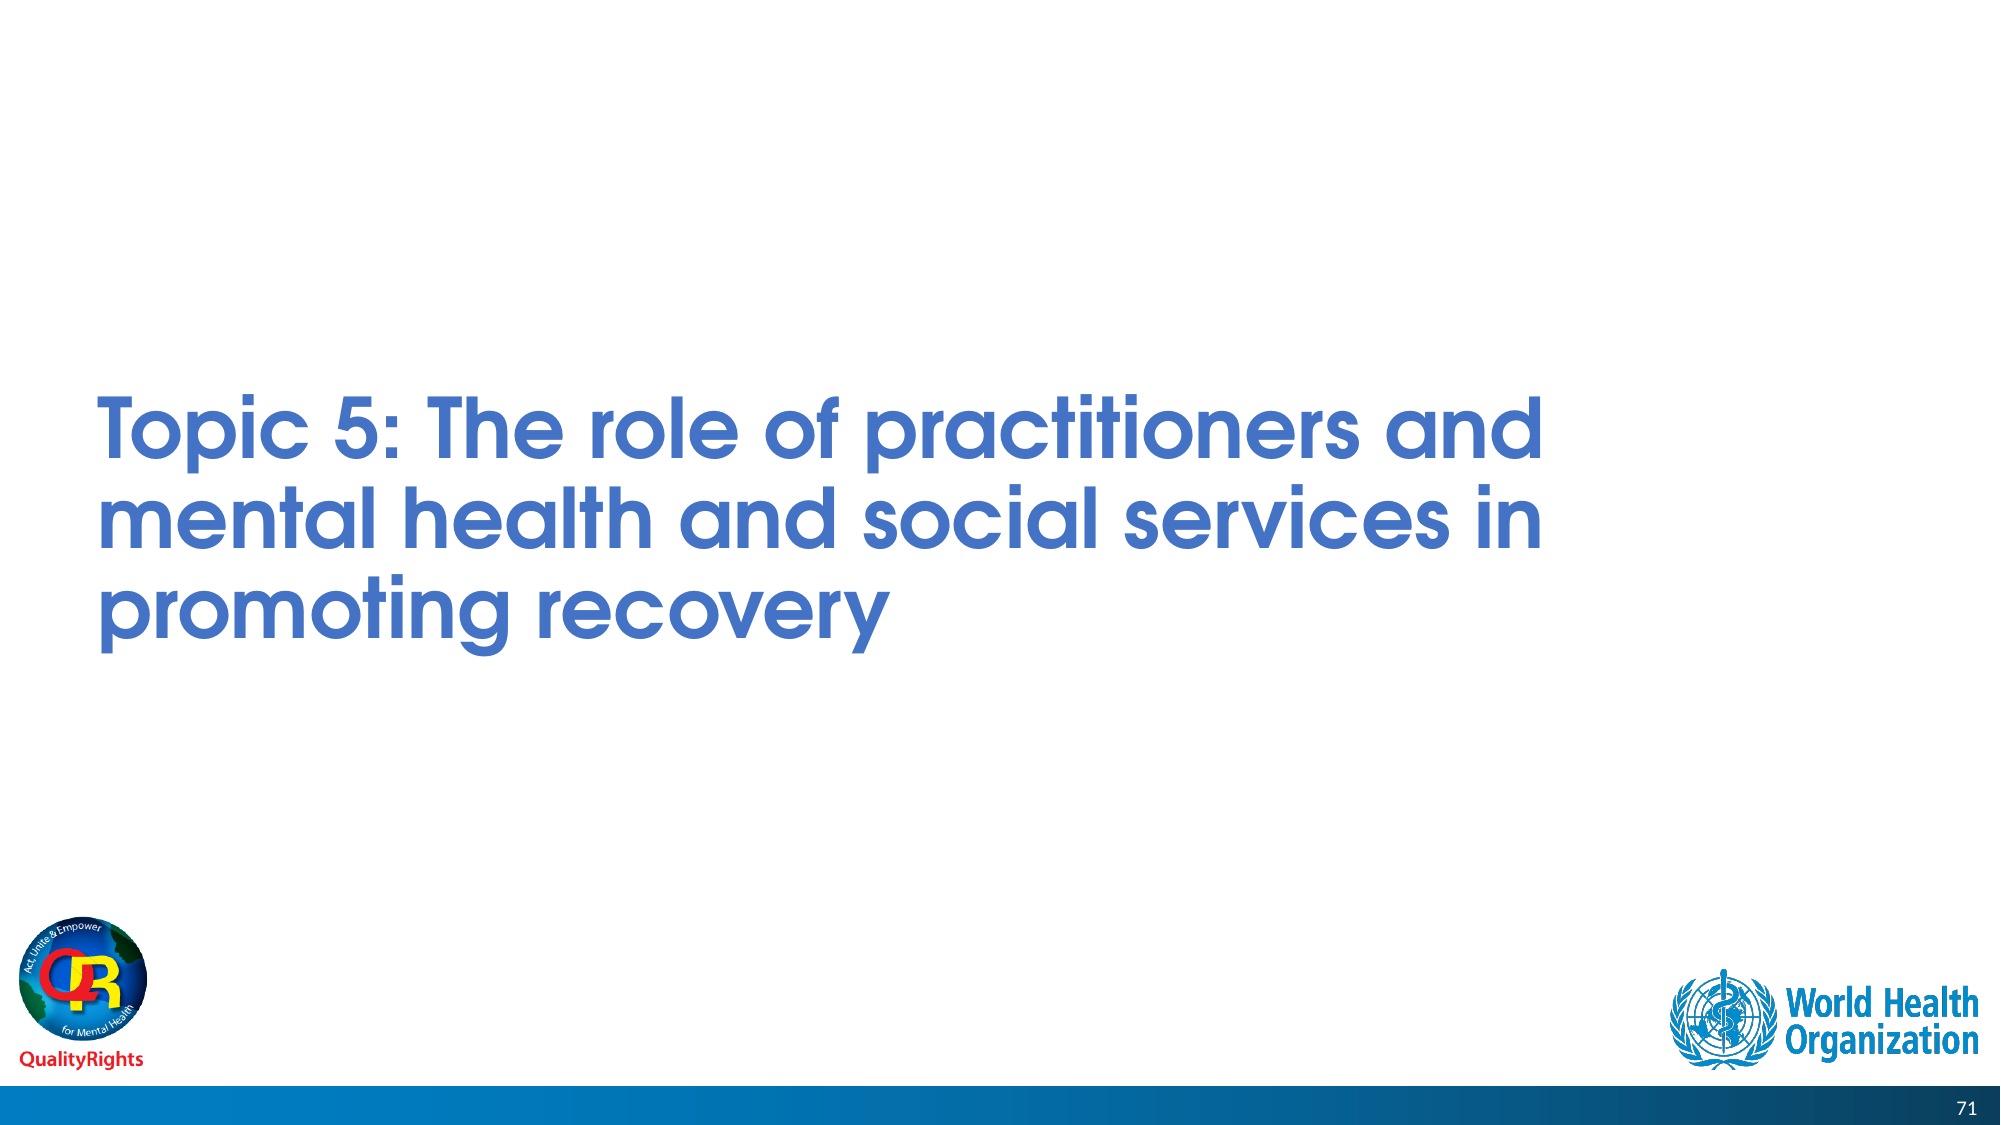

# Topic 5: The role of practitioners and mental health and social services in promoting recovery